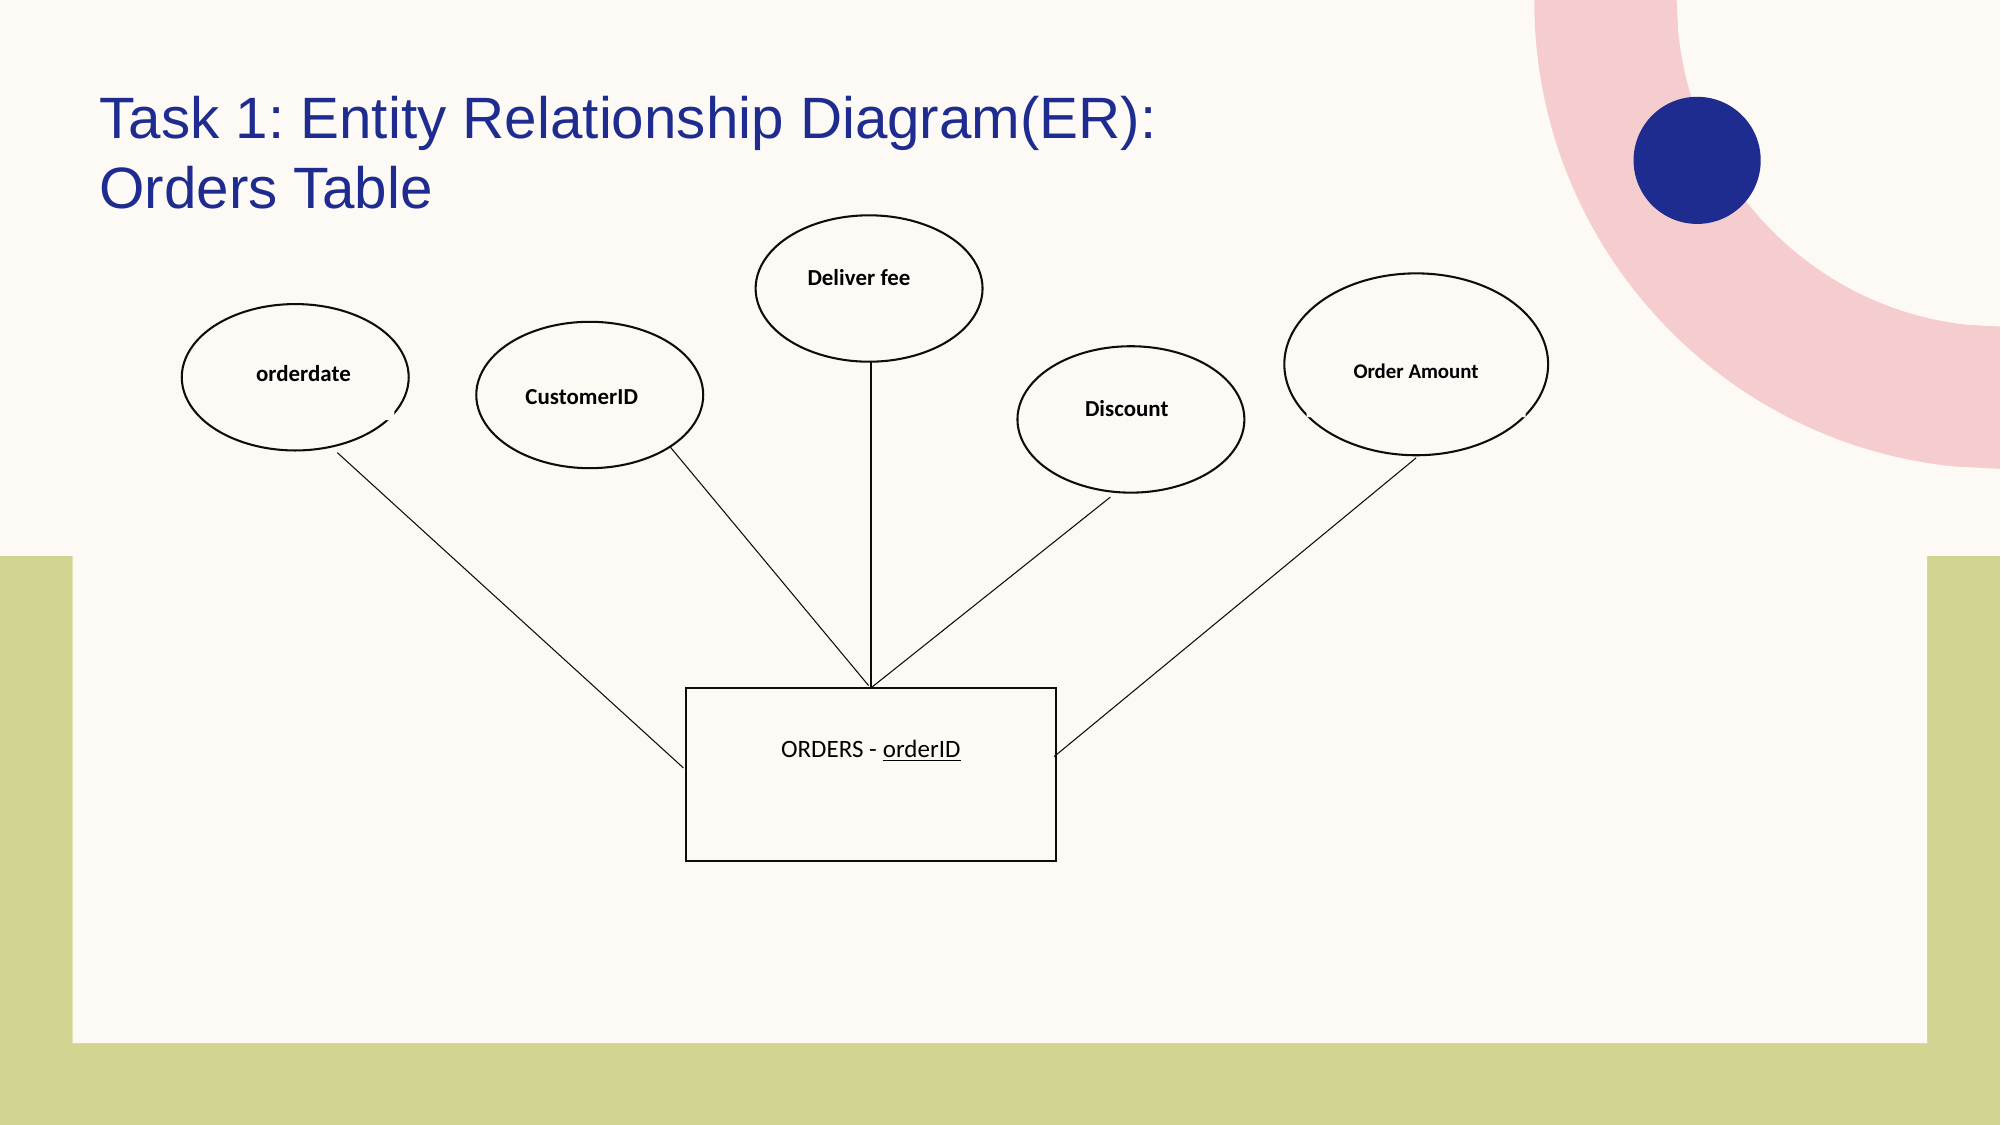

Task 1: Entity Relationship Diagram(ER): Orders Table

Deliver fee

Order Amount

orderdate

CustomerID

   Discount

ORDERS - orderID